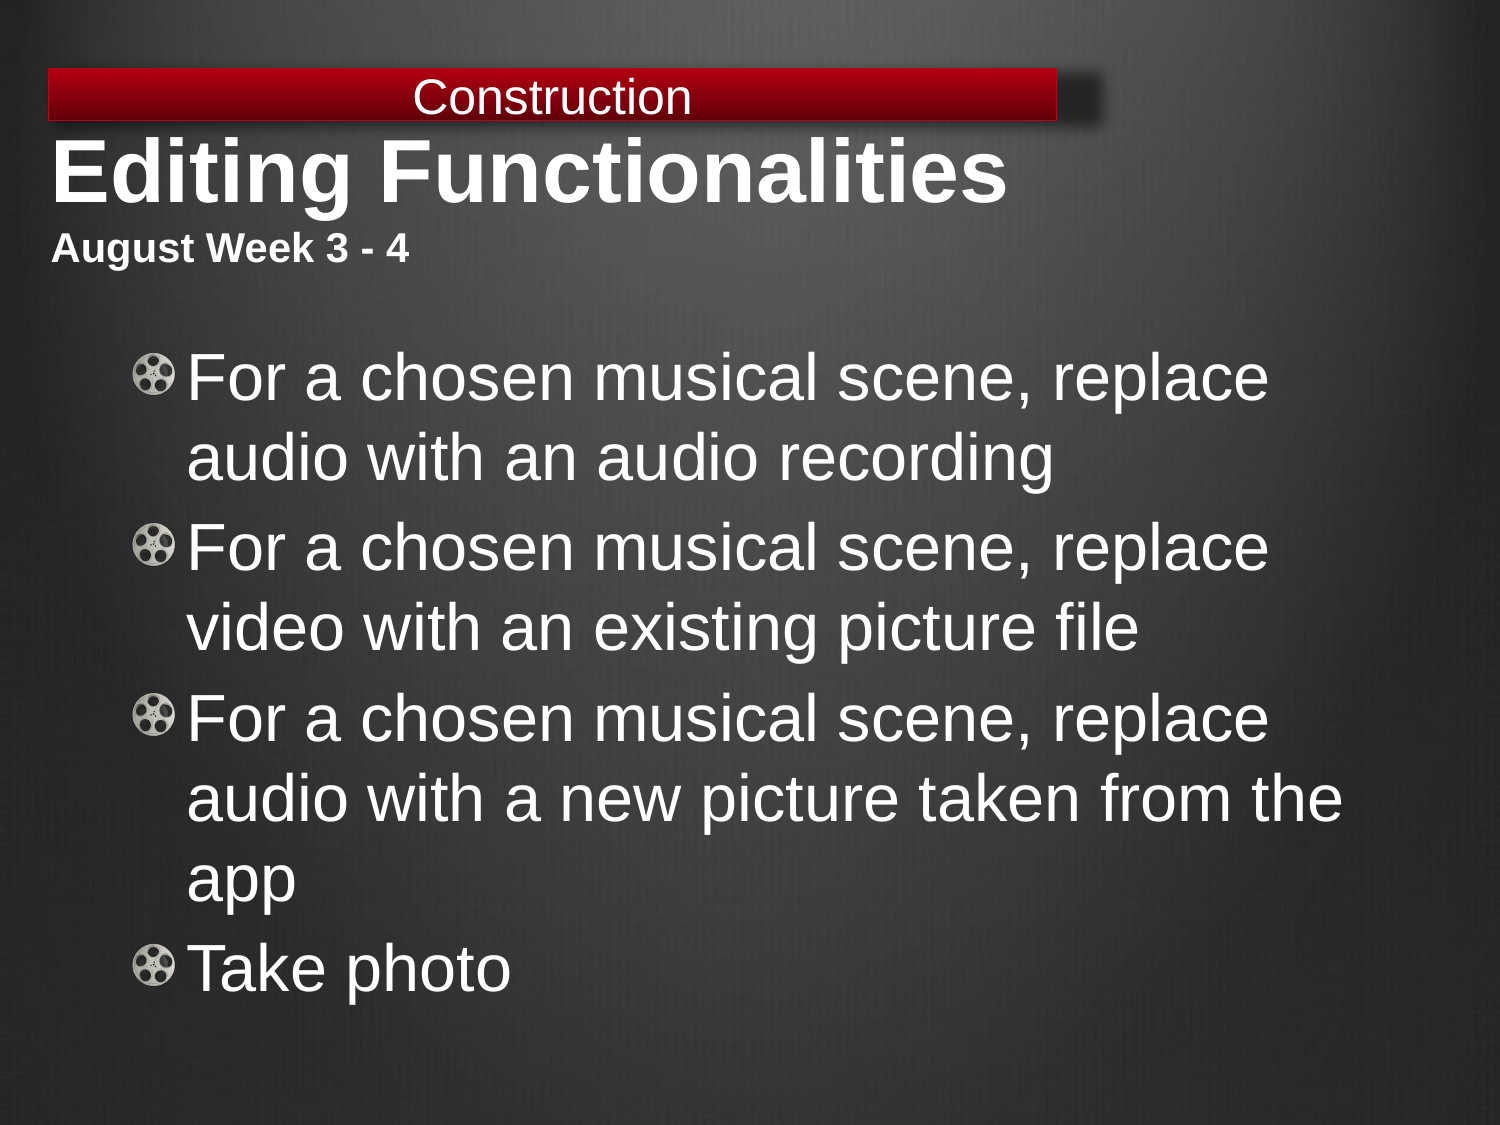

Construction
# Editing Functionalities August Week 3 - 4
For a chosen musical scene, replace audio with an audio recording
For a chosen musical scene, replace video with an existing picture file
For a chosen musical scene, replace audio with a new picture taken from the app
Take photo